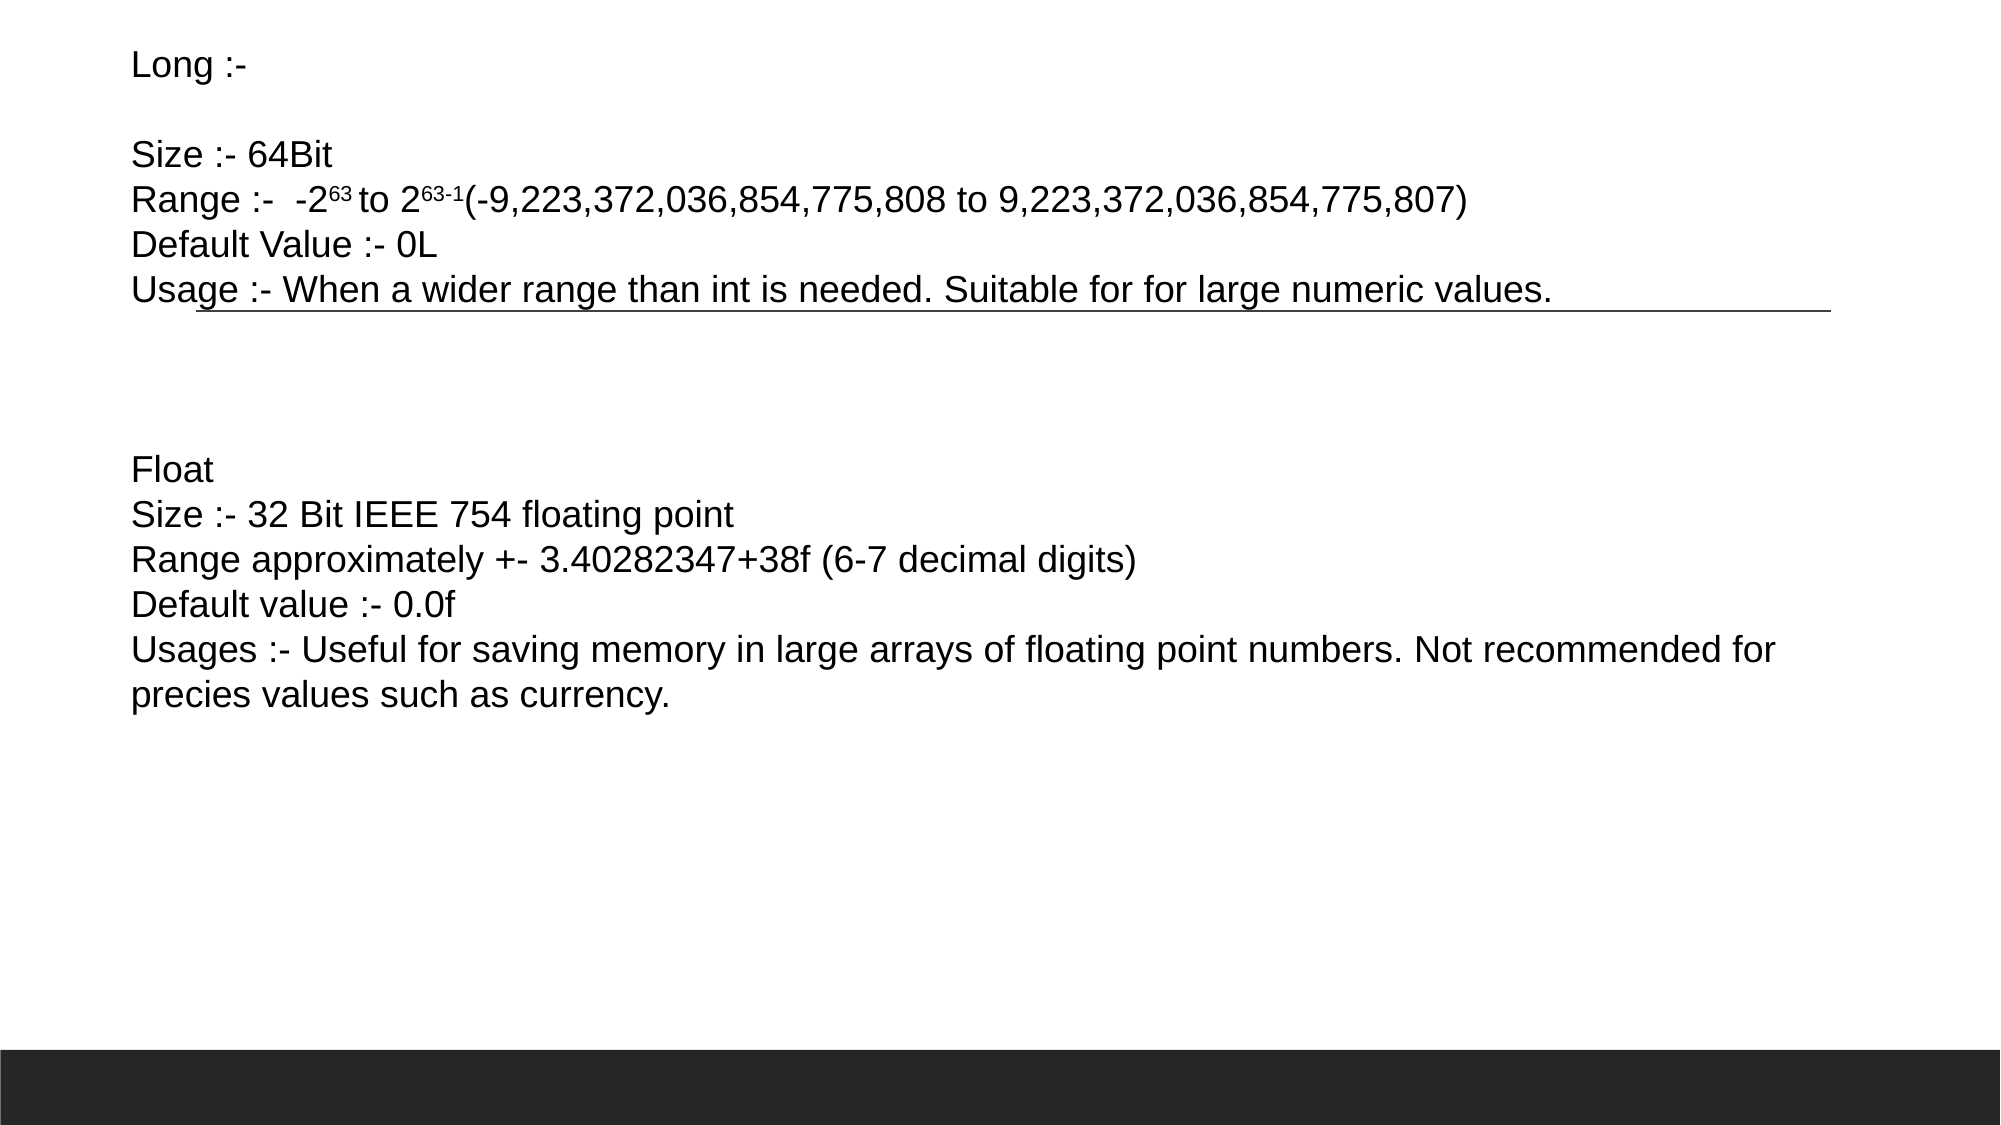

Long :-

Size :- 64Bit
Range :-  -263 to 263-1(-9,223,372,036,854,775,808 to 9,223,372,036,854,775,807)
Default Value :- 0L
Usage :- When a wider range than int is needed. Suitable for for large numeric values.

Float
Size :- 32 Bit IEEE 754 floating point
Range approximately +- 3.40282347+38f (6-7 decimal digits)
Default value :- 0.0f
Usages :- Useful for saving memory in large arrays of floating point numbers. Not recommended for precies values such as currency.